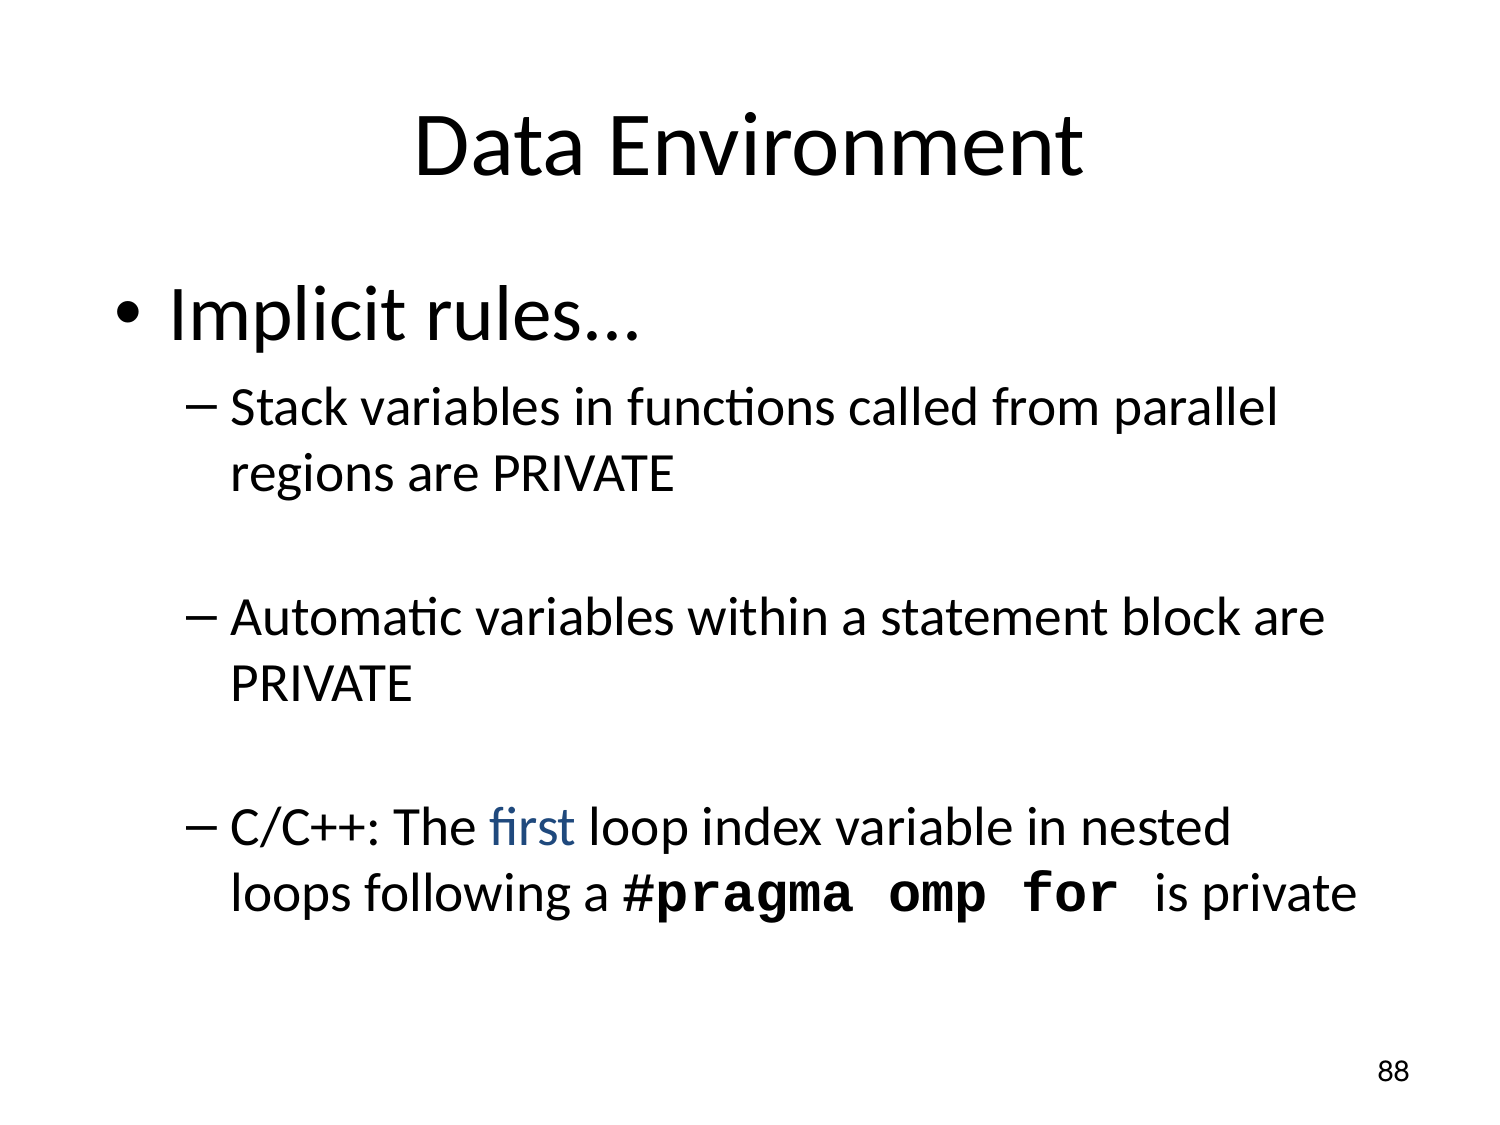

# Data Environment
Implicit rules...
Stack variables in functions called from parallel regions are PRIVATE
Automatic variables within a statement block are PRIVATE
C/C++: The first loop index variable in nested loops following a #pragma omp for is private
88